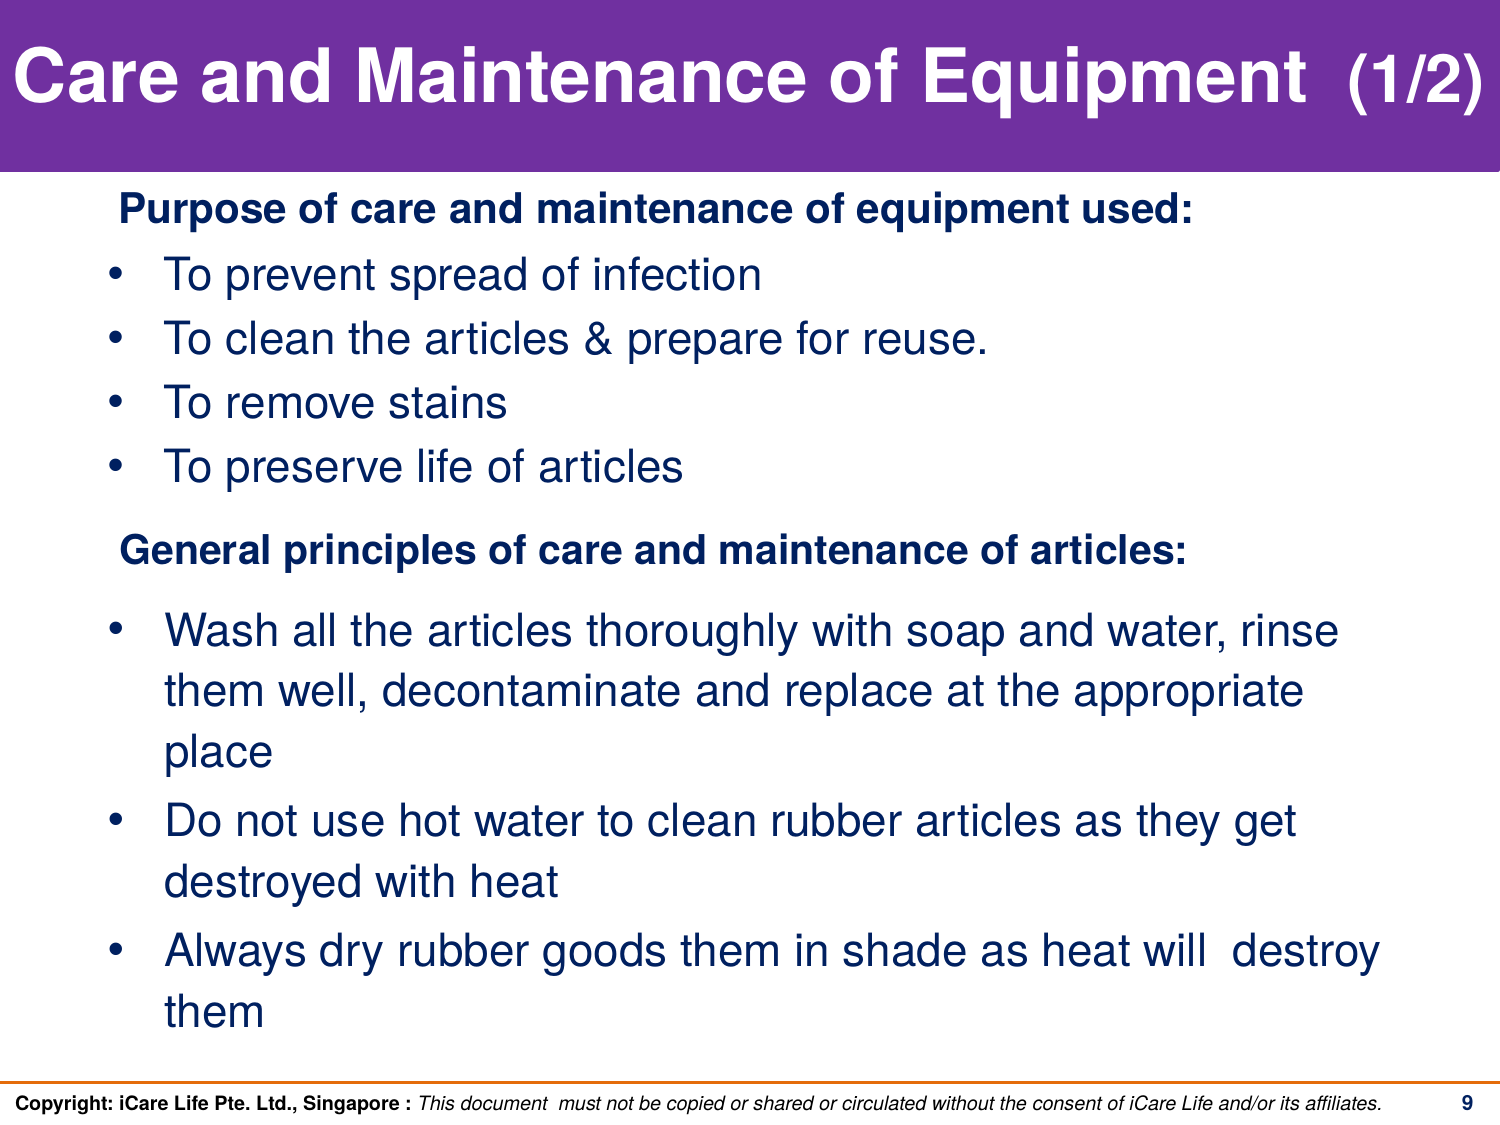

Care and Maintenance of Equipment  (1/2)
Learning outcomes
 Purpose of care and maintenance of equipment used:
To prevent spread of infection
To clean the articles & prepare for reuse.
To remove stains
To preserve life of articles
 General principles of care and maintenance of articles:
Wash all the articles thoroughly with soap and water, rinse them well, decontaminate and replace at the appropriate place
Do not use hot water to clean rubber articles as they get destroyed with heat
Always dry rubber goods them in shade as heat will  destroy them
9